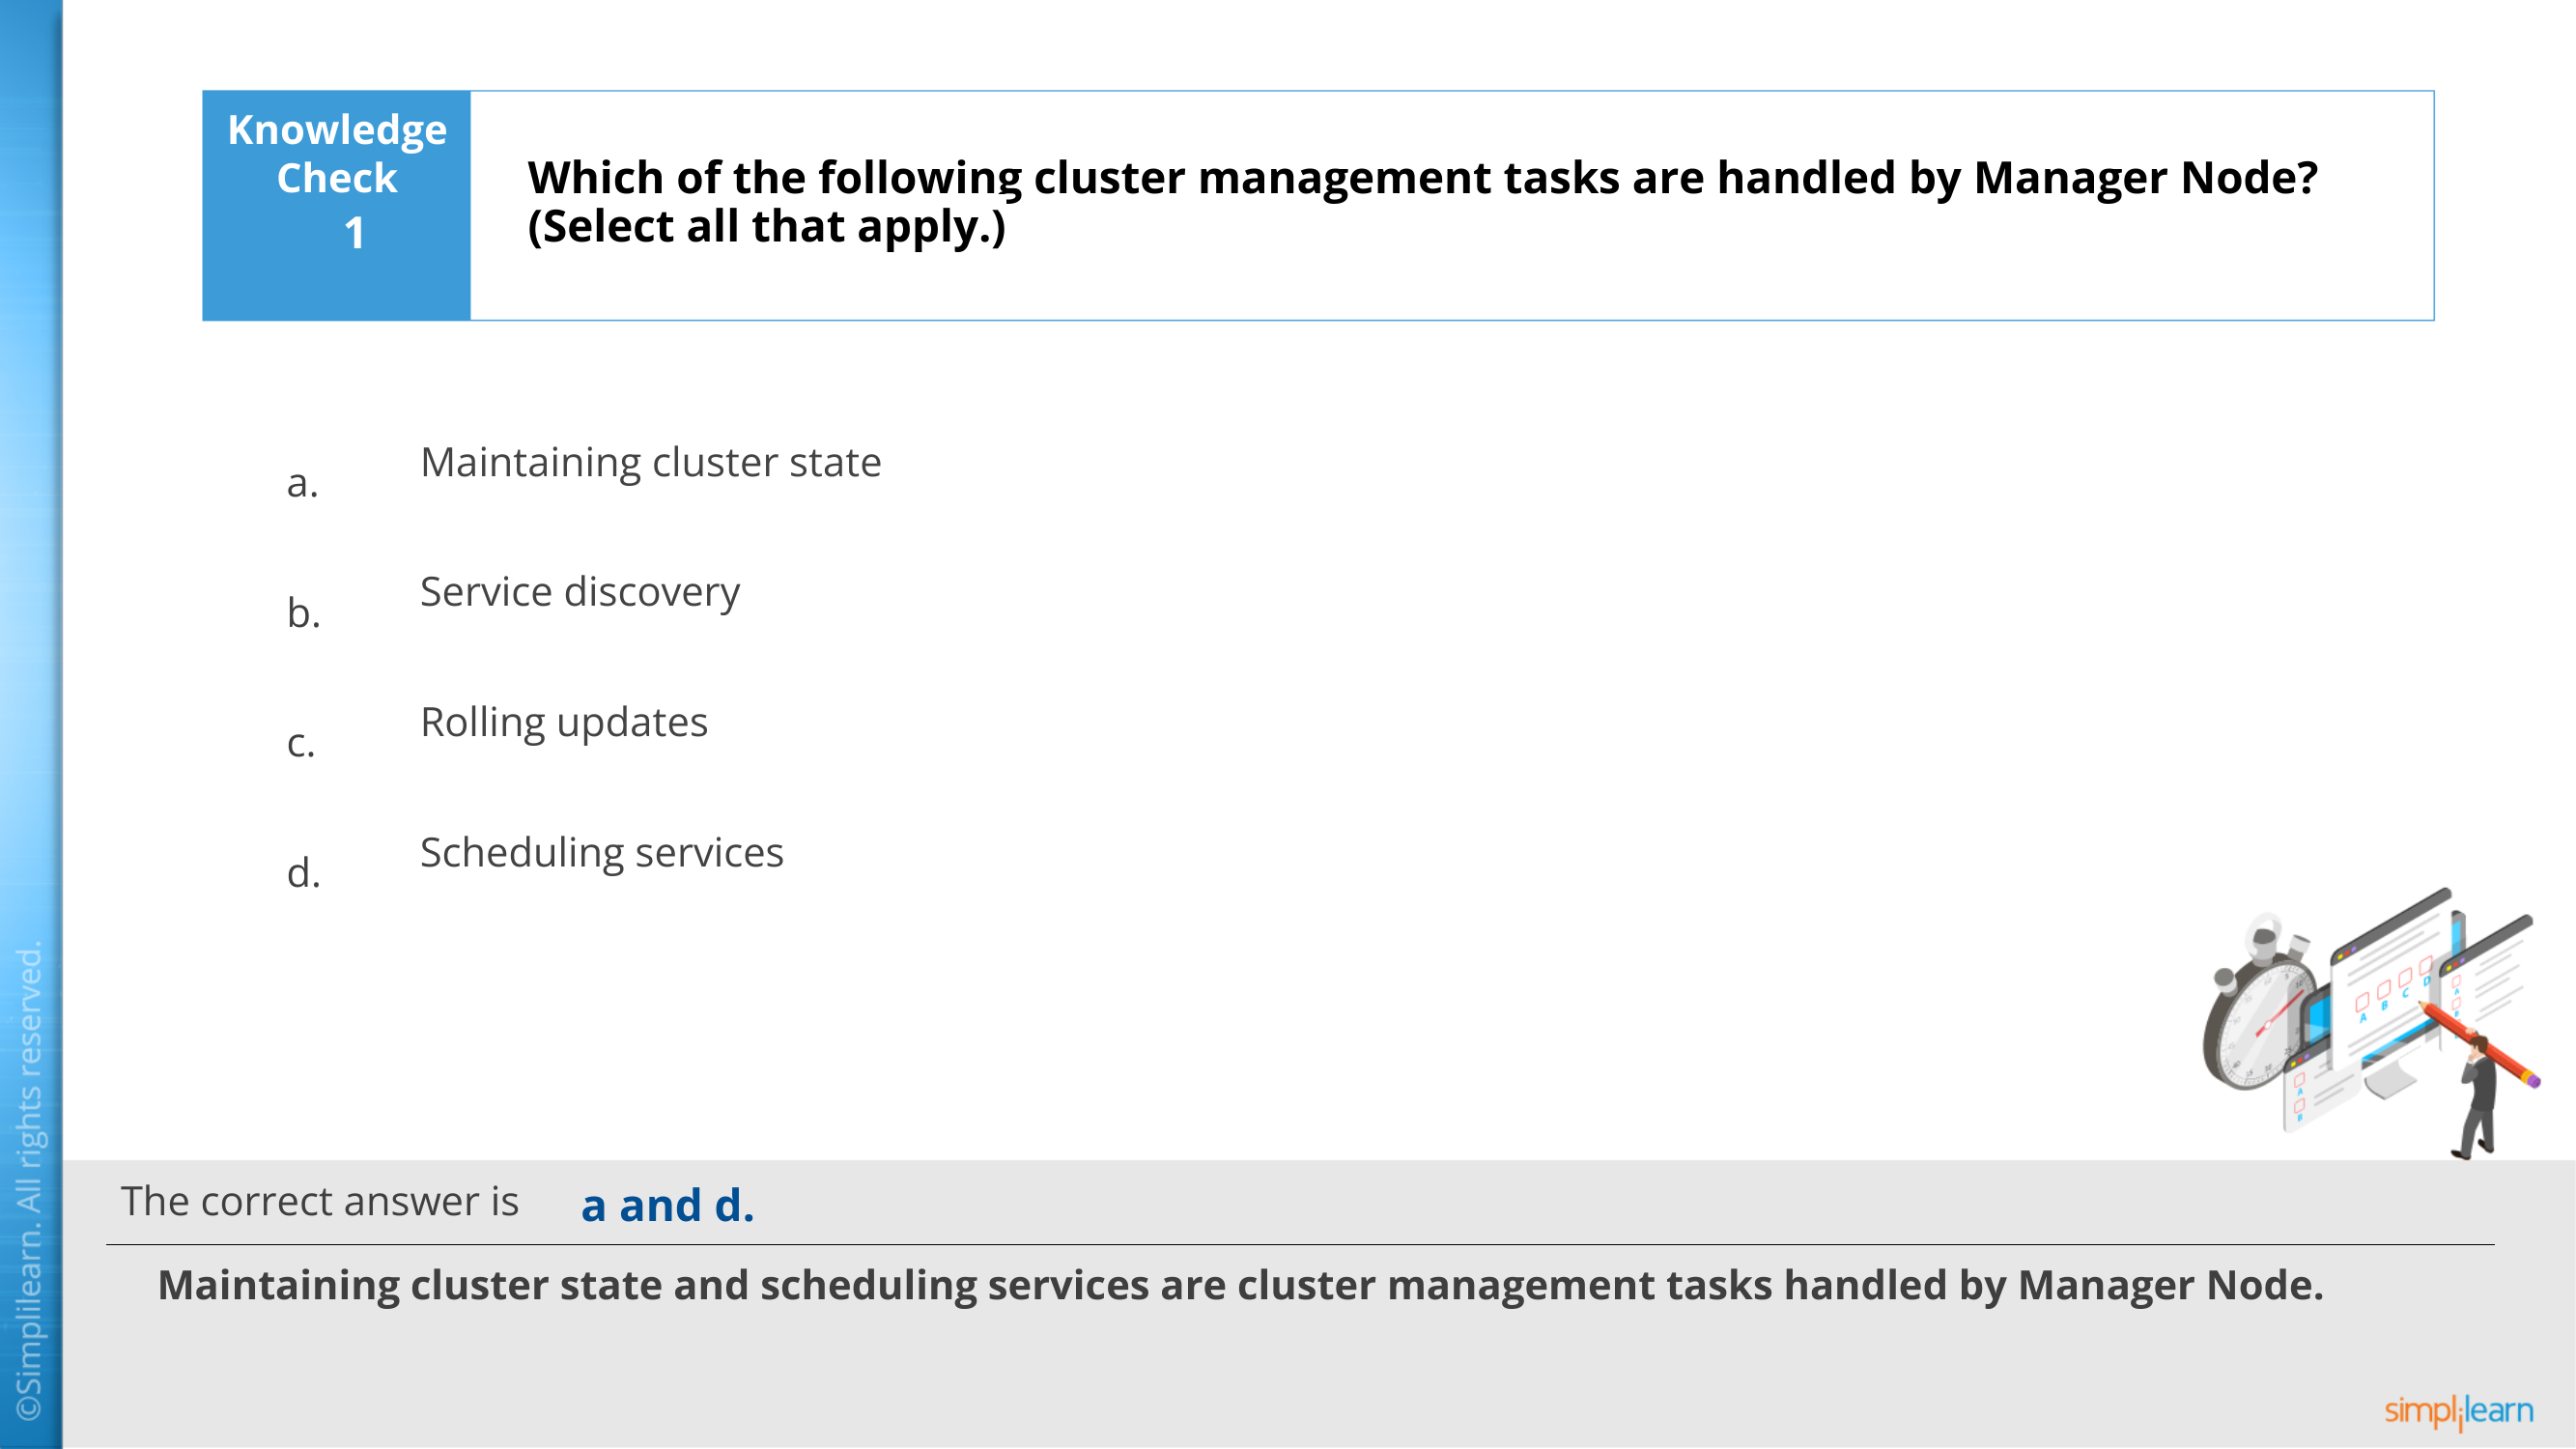

Which of the following cluster management tasks are handled by Manager Node?
(Select all that apply.)
1
Maintaining cluster state
Service discovery
Rolling updates
Scheduling services
a and d.
Maintaining cluster state and scheduling services are cluster management tasks handled by Manager Node.